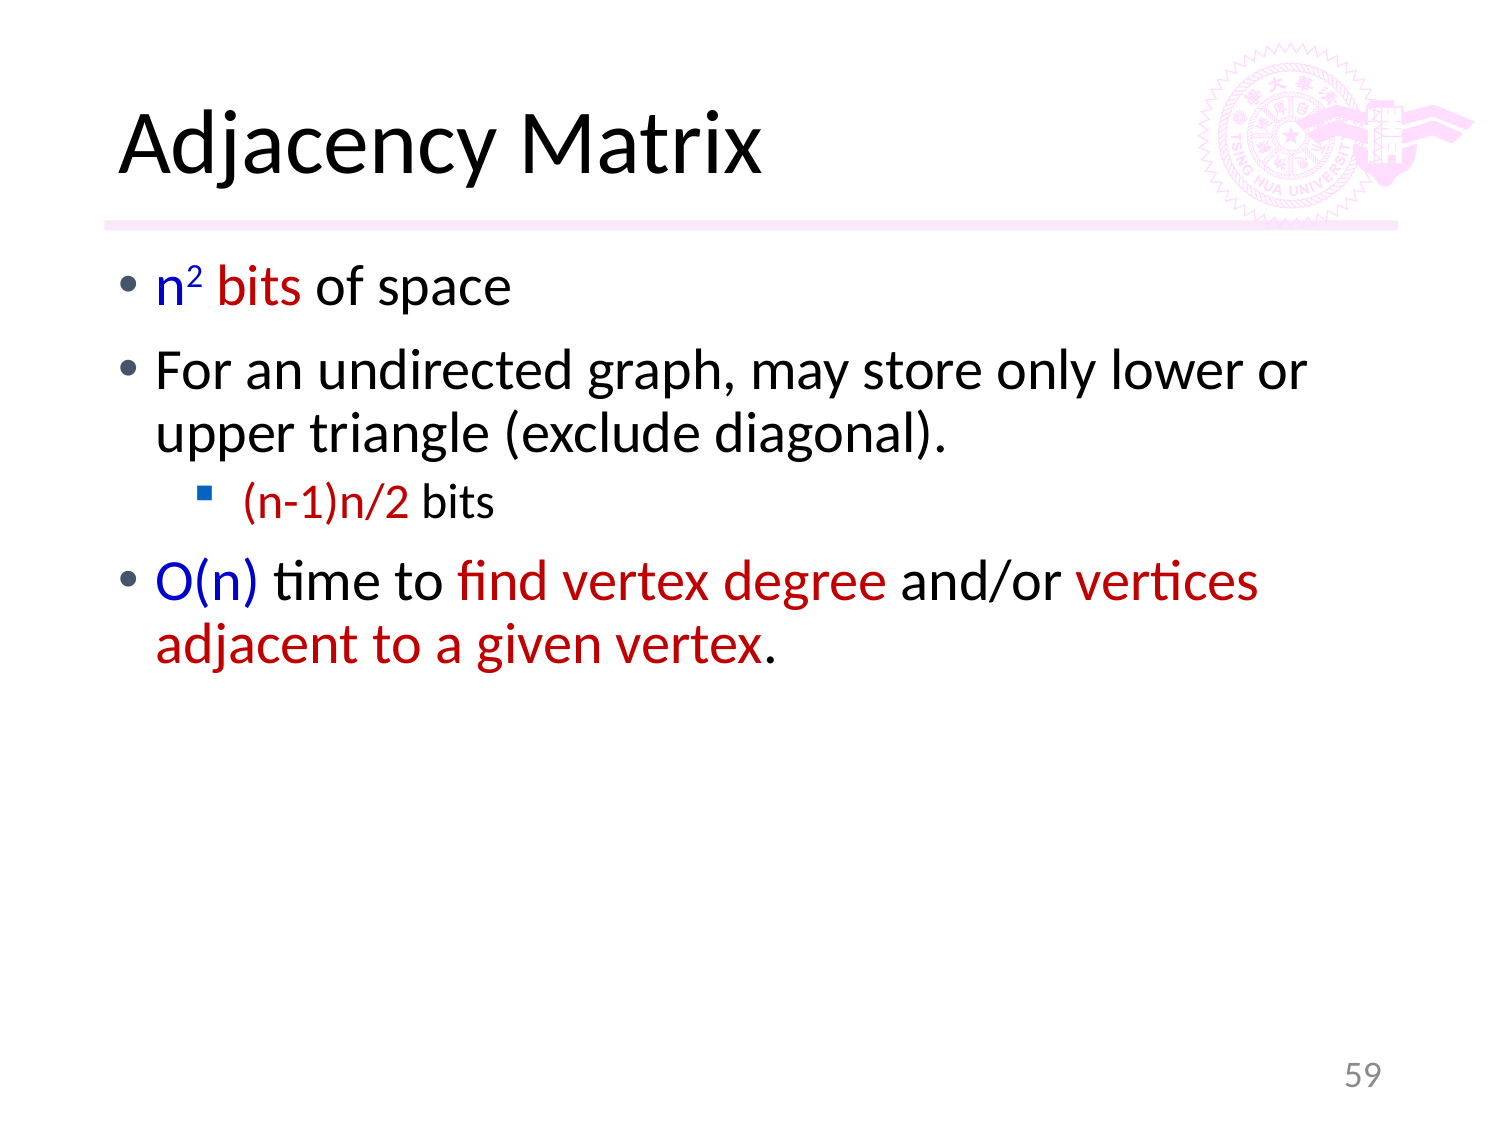

# Adjacency Matrix
n2 bits of space
For an undirected graph, may store only lower or upper triangle (exclude diagonal).
 (n-1)n/2 bits
O(n) time to find vertex degree and/or vertices adjacent to a given vertex.

59